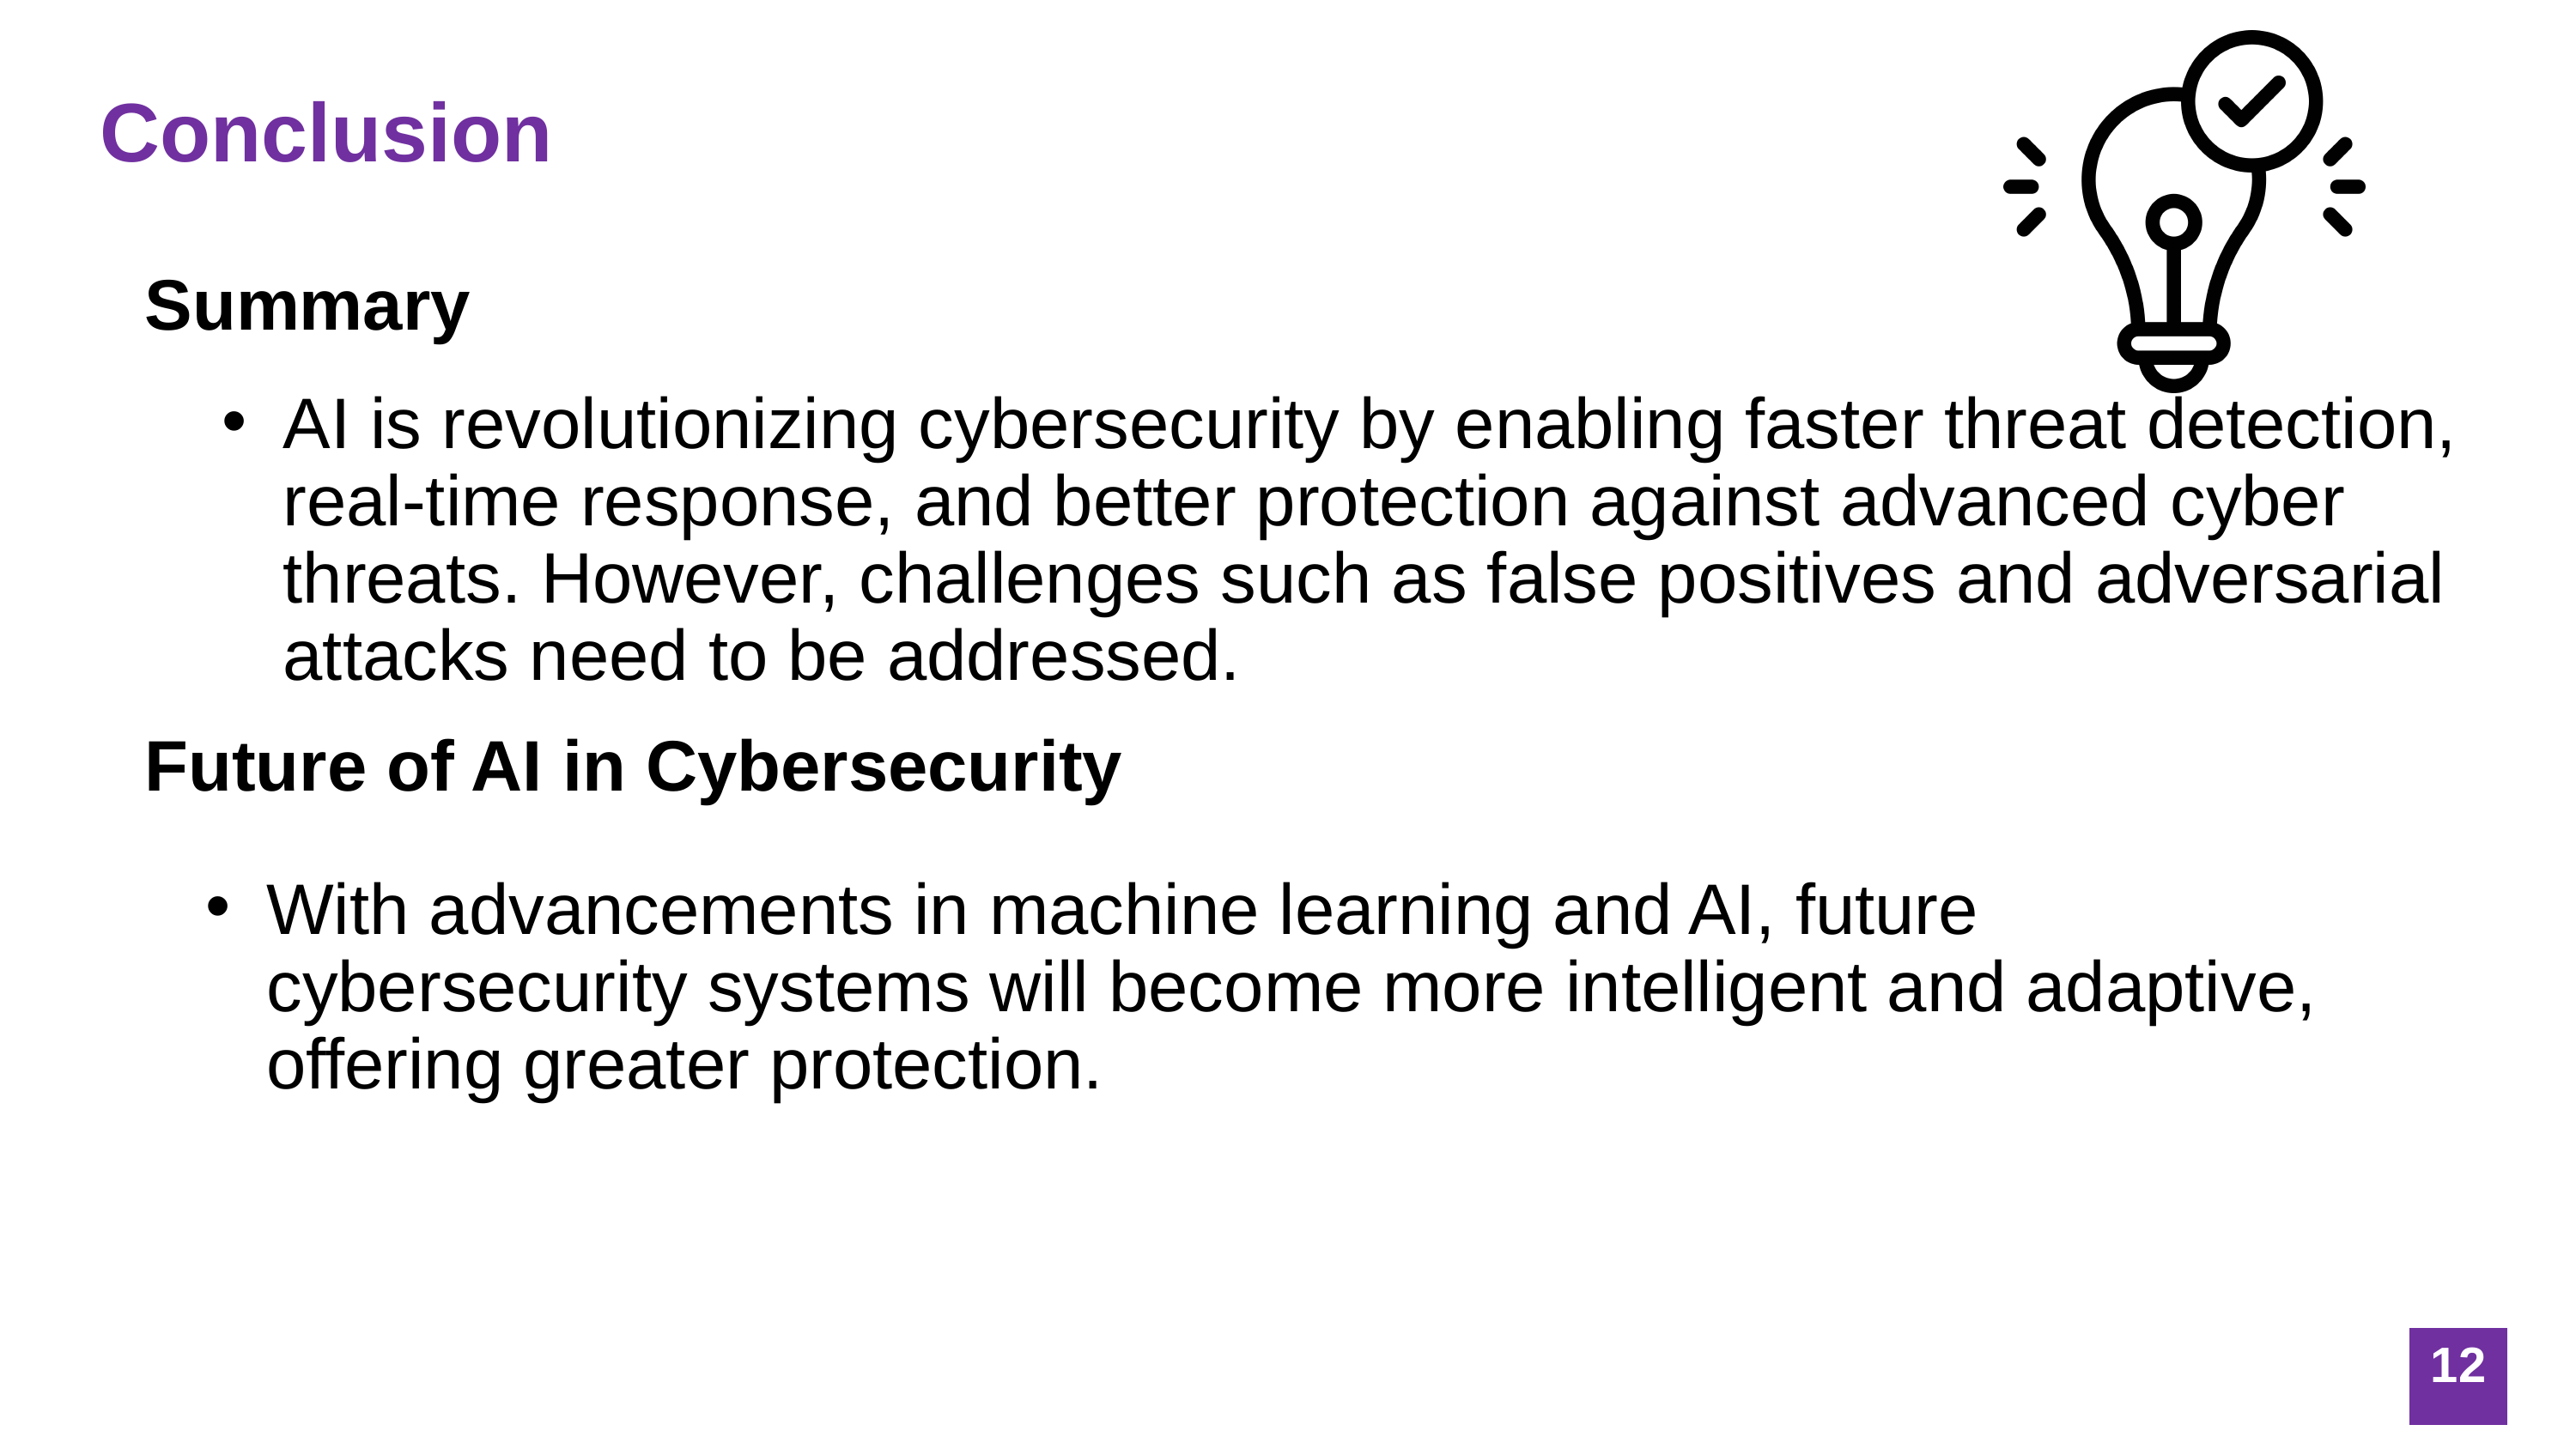

Conclusion
Summary
AI is revolutionizing cybersecurity by enabling faster threat detection, real-time response, and better protection against advanced cyber threats. However, challenges such as false positives and adversarial attacks need to be addressed.
Future of AI in Cybersecurity
With advancements in machine learning and AI, future cybersecurity systems will become more intelligent and adaptive, offering greater protection.

12